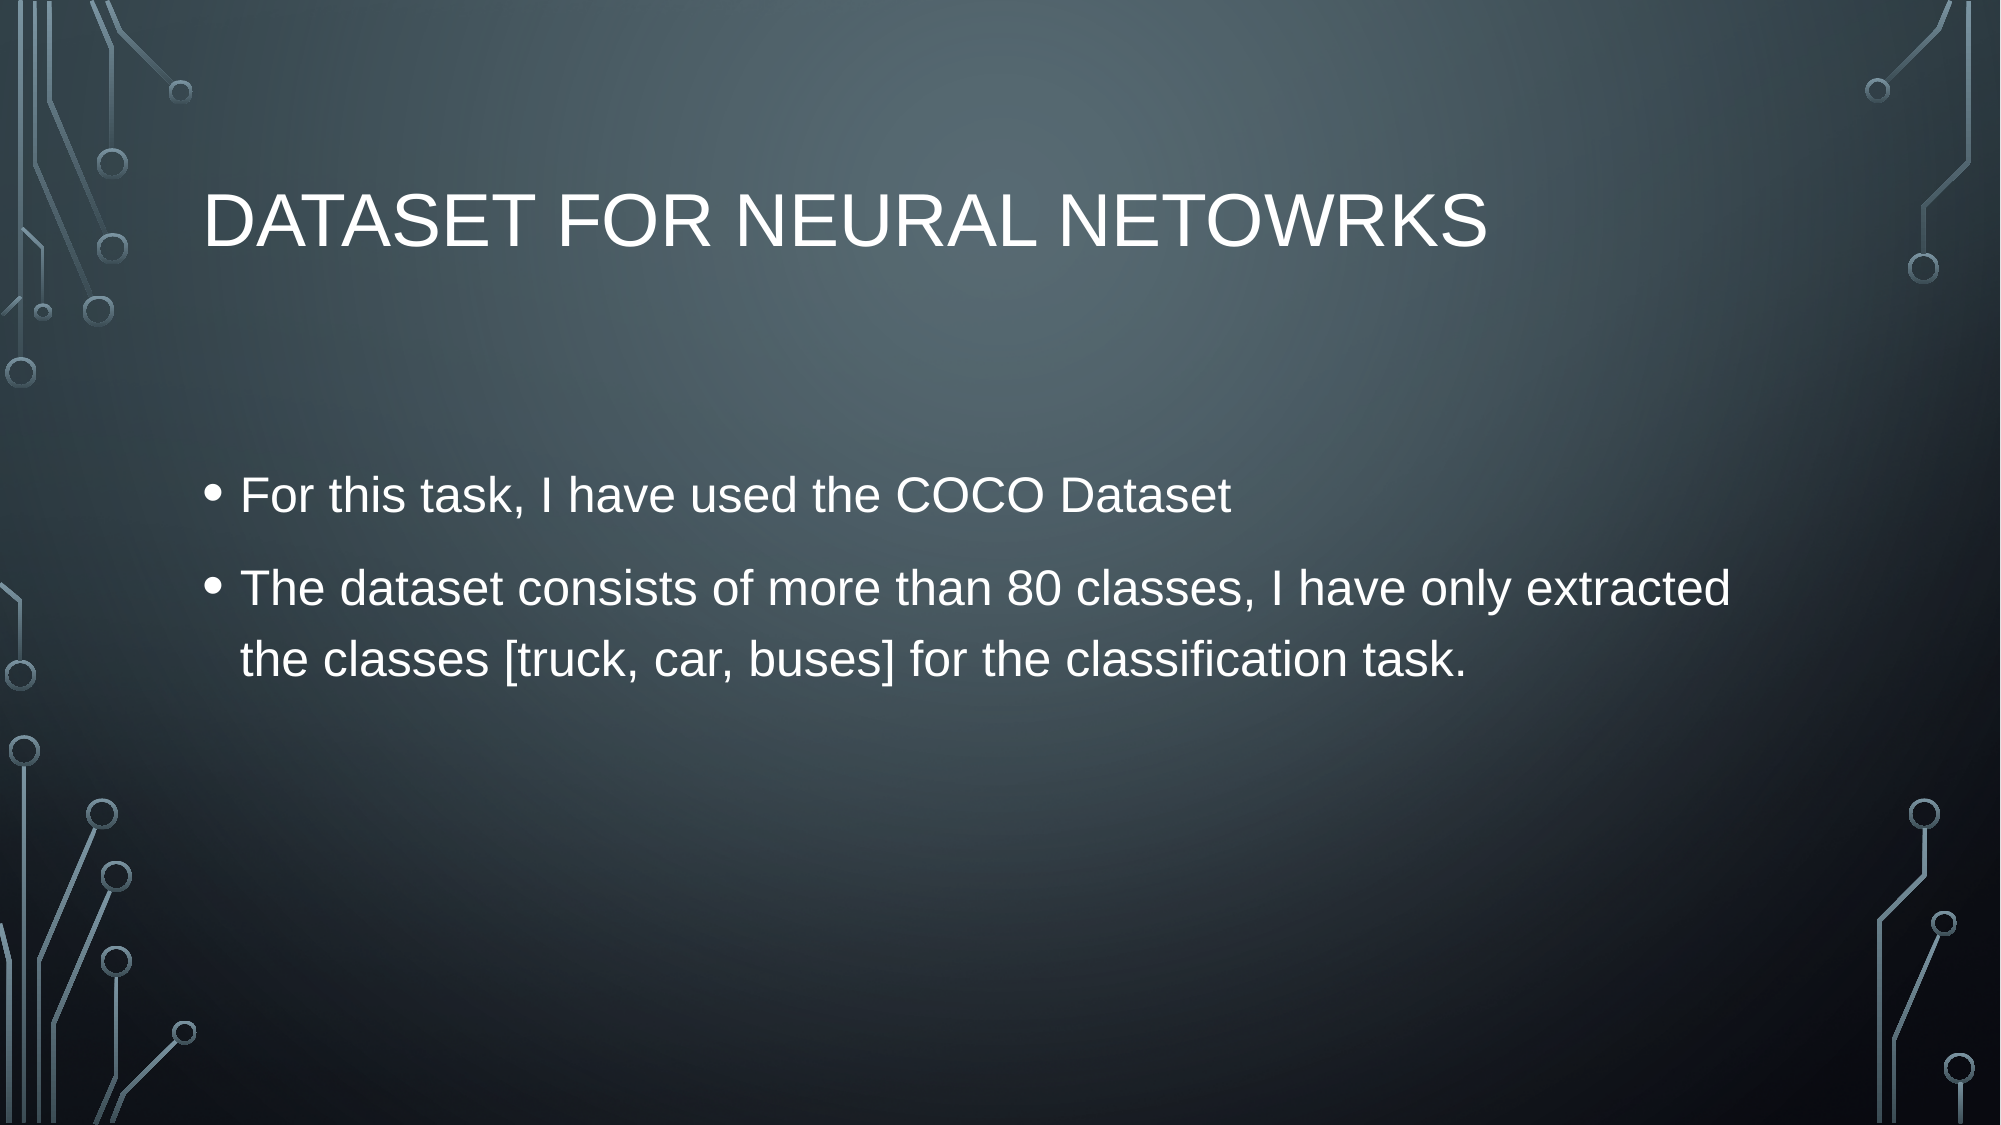

# dataset for neural netowrks
For this task, I have used the COCO Dataset
The dataset consists of more than 80 classes, I have only extracted the classes [truck, car, buses] for the classification task.